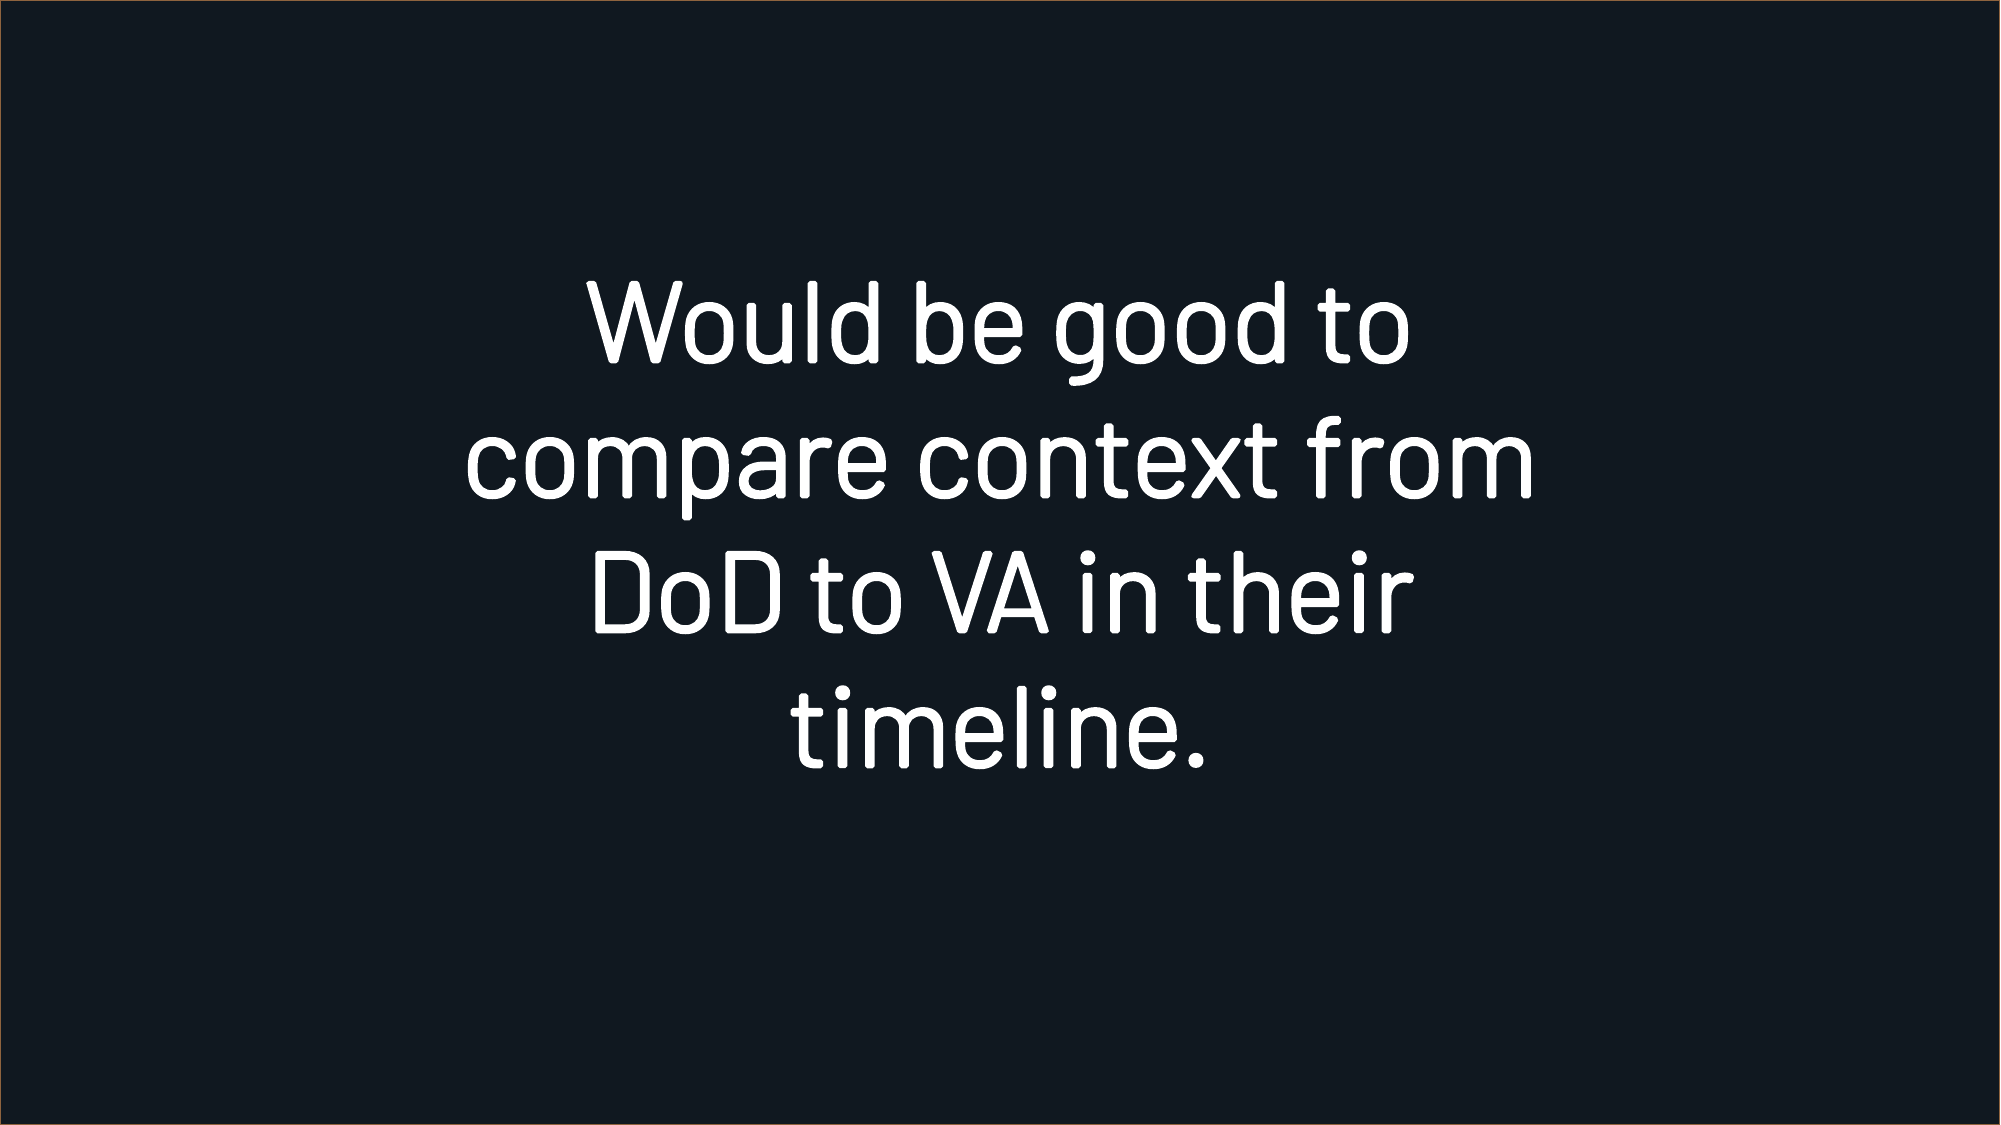

Would be good to compare context from DoD to VA in their timeline.